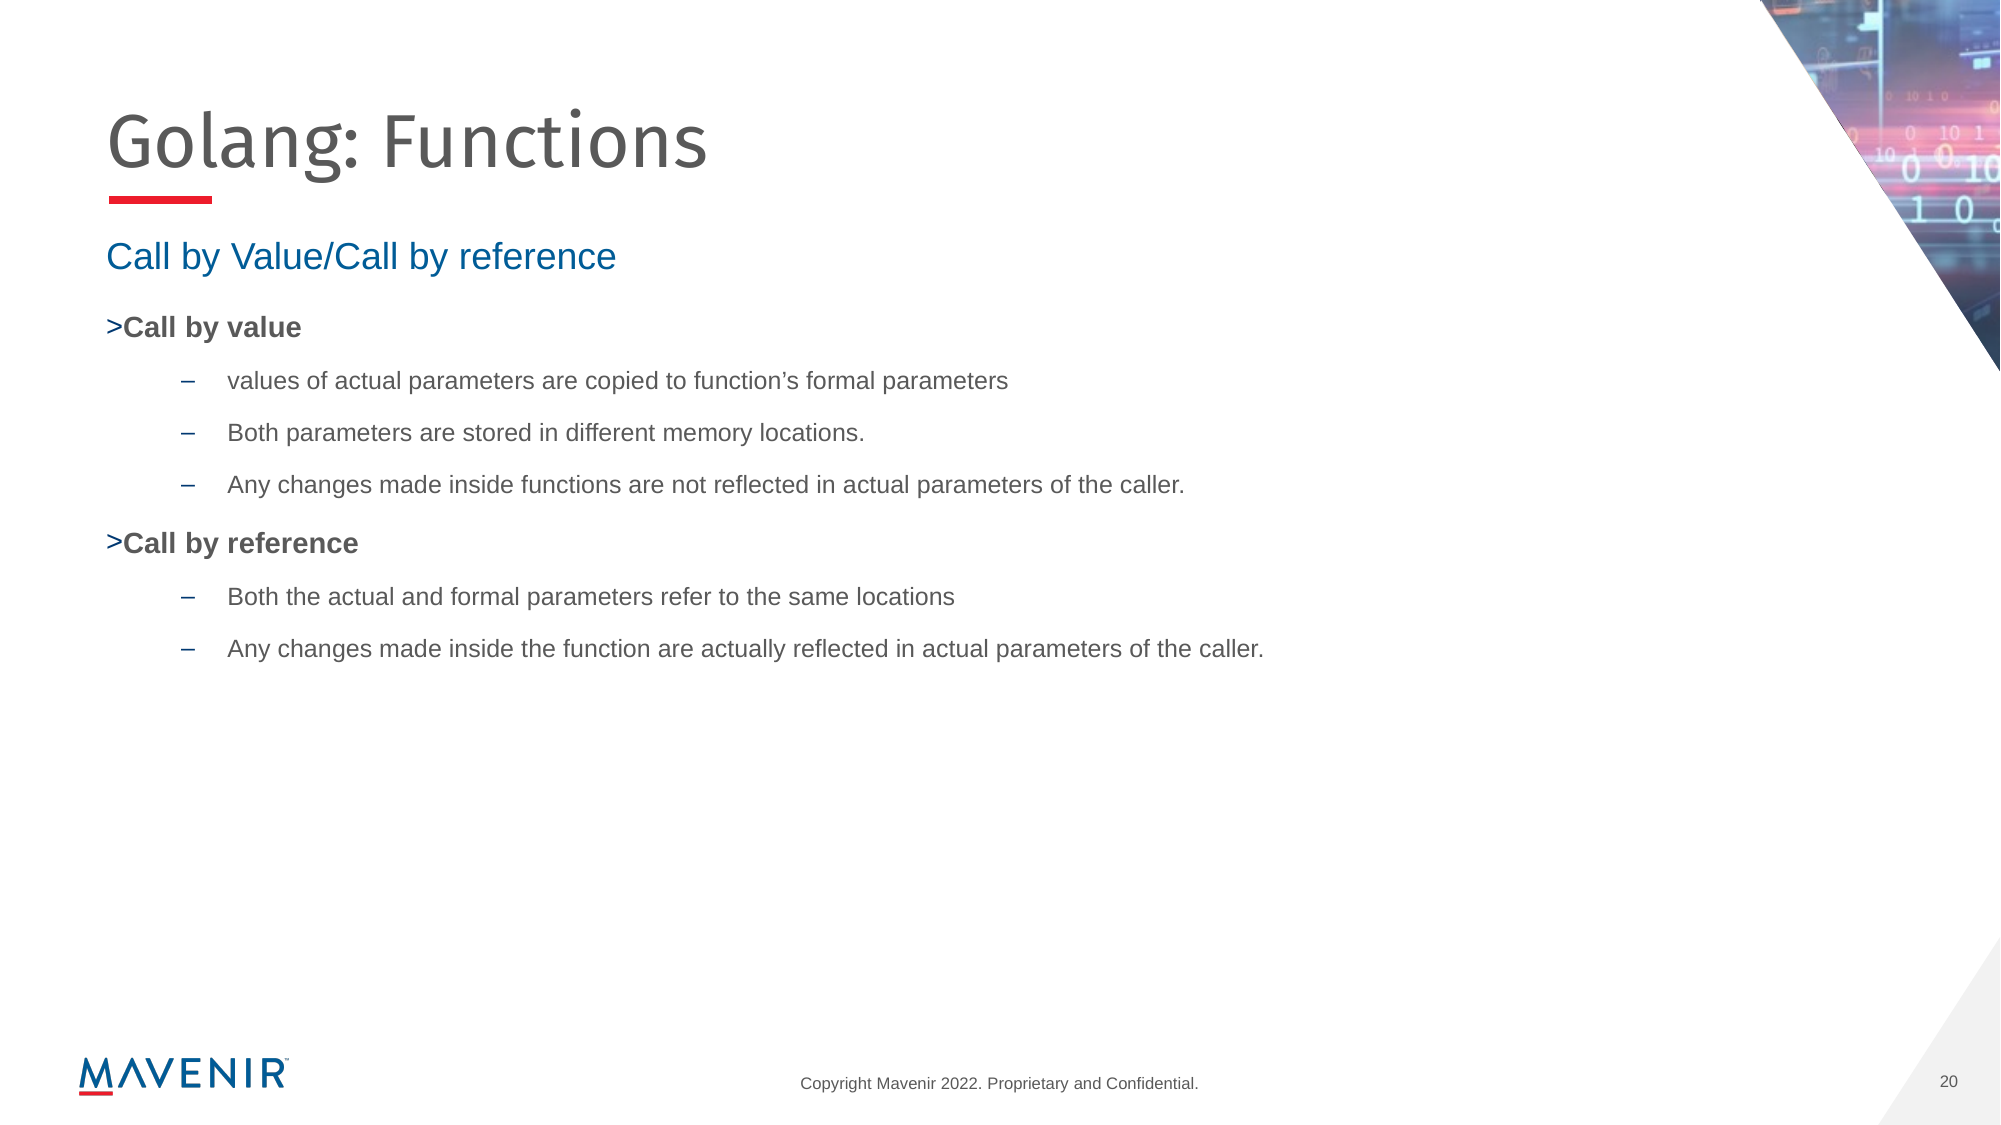

# Golang: Functions
Call by Value/Call by reference
Call by value
values of actual parameters are copied to function’s formal parameters
Both parameters are stored in different memory locations.
Any changes made inside functions are not reflected in actual parameters of the caller.
Call by reference
Both the actual and formal parameters refer to the same locations
Any changes made inside the function are actually reflected in actual parameters of the caller.